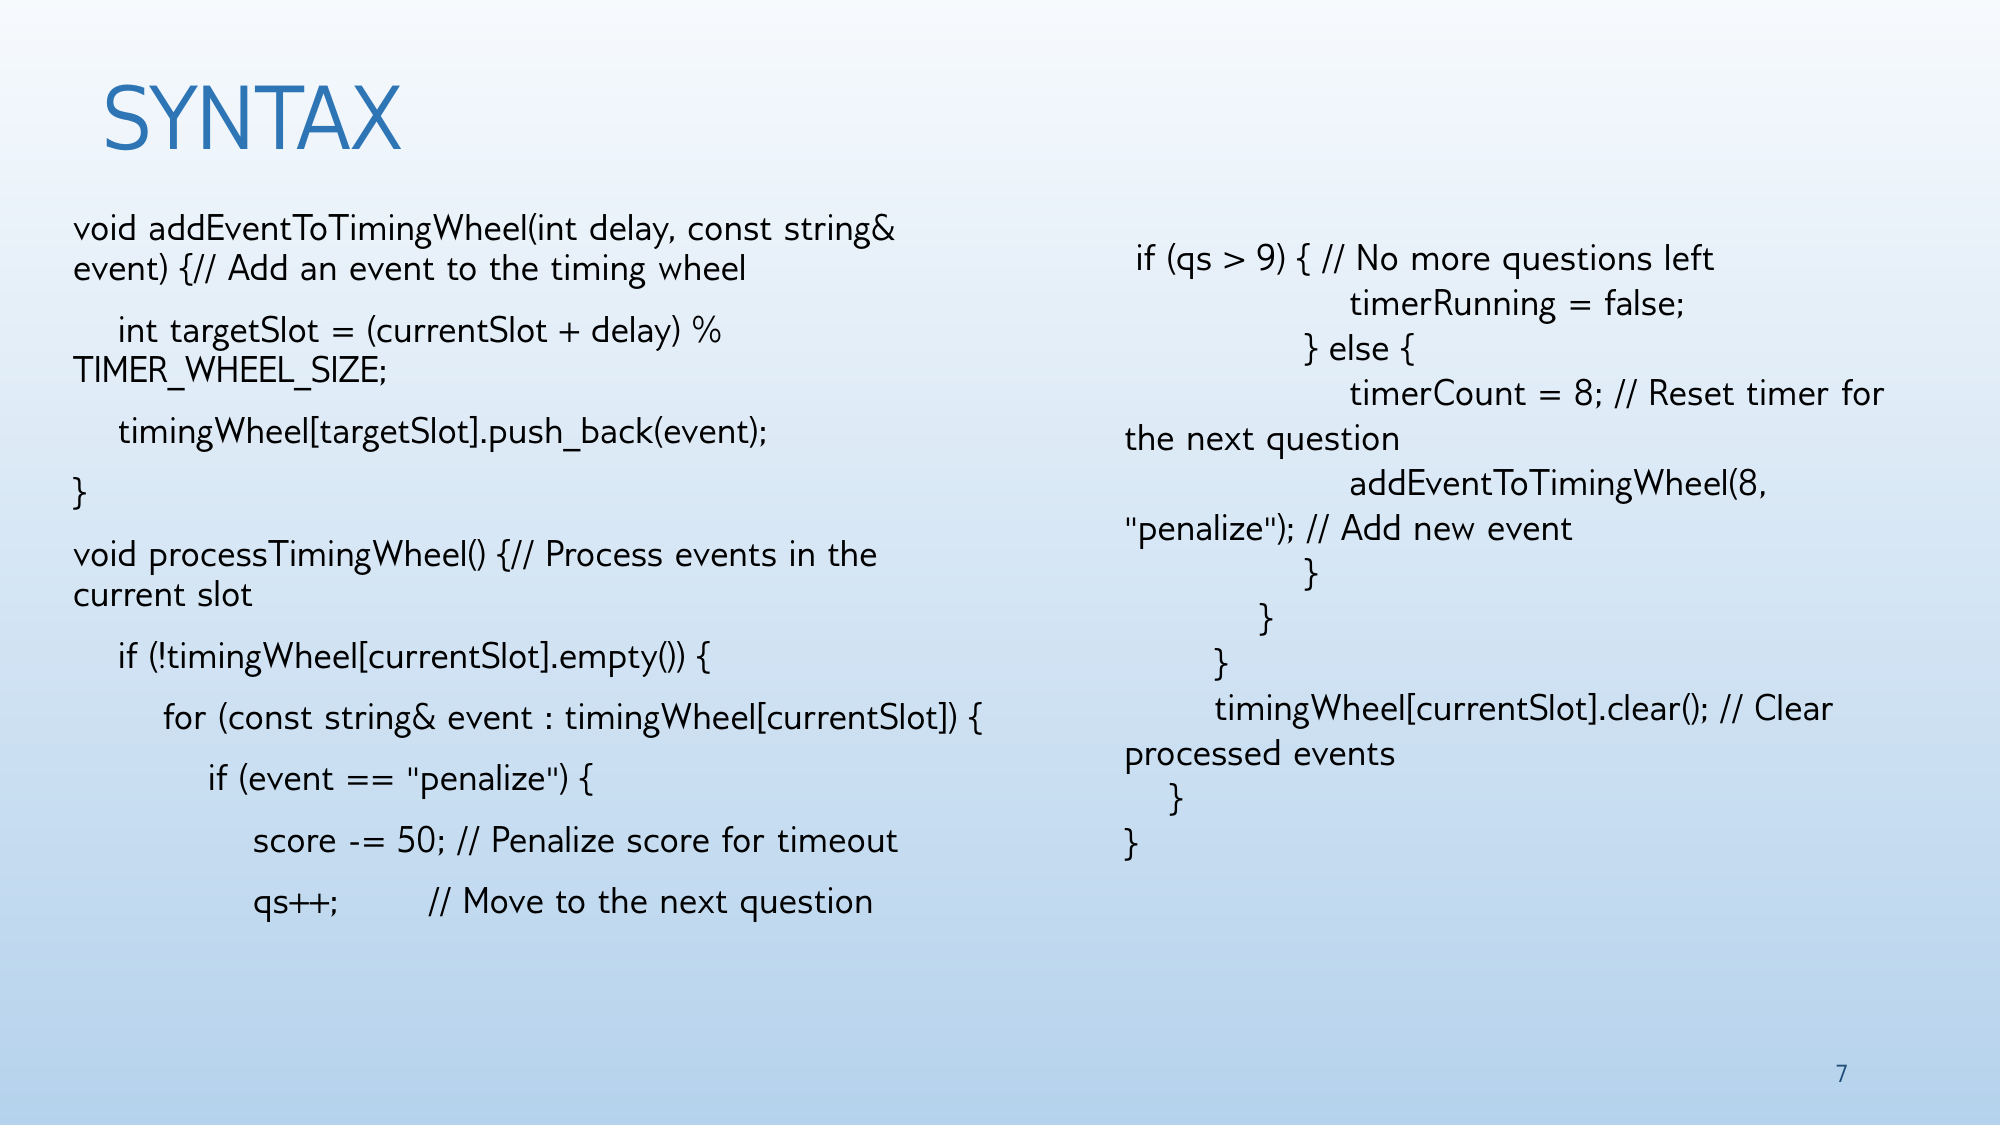

# SYNTAX
void addEventToTimingWheel(int delay, const string& event) {// Add an event to the timing wheel
    int targetSlot = (currentSlot + delay) % TIMER_WHEEL_SIZE;
    timingWheel[targetSlot].push_back(event);
}
void processTimingWheel() {// Process events in the current slot
    if (!timingWheel[currentSlot].empty()) {
        for (const string& event : timingWheel[currentSlot]) {
            if (event == "penalize") {
                score -= 50; // Penalize score for timeout
                qs++;        // Move to the next question
 if (qs > 9) { // No more questions left
                    timerRunning = false;
                } else {
                    timerCount = 8; // Reset timer for the next question
                    addEventToTimingWheel(8, "penalize"); // Add new event
                }
            }
        }
        timingWheel[currentSlot].clear(); // Clear processed events
    }
}
7